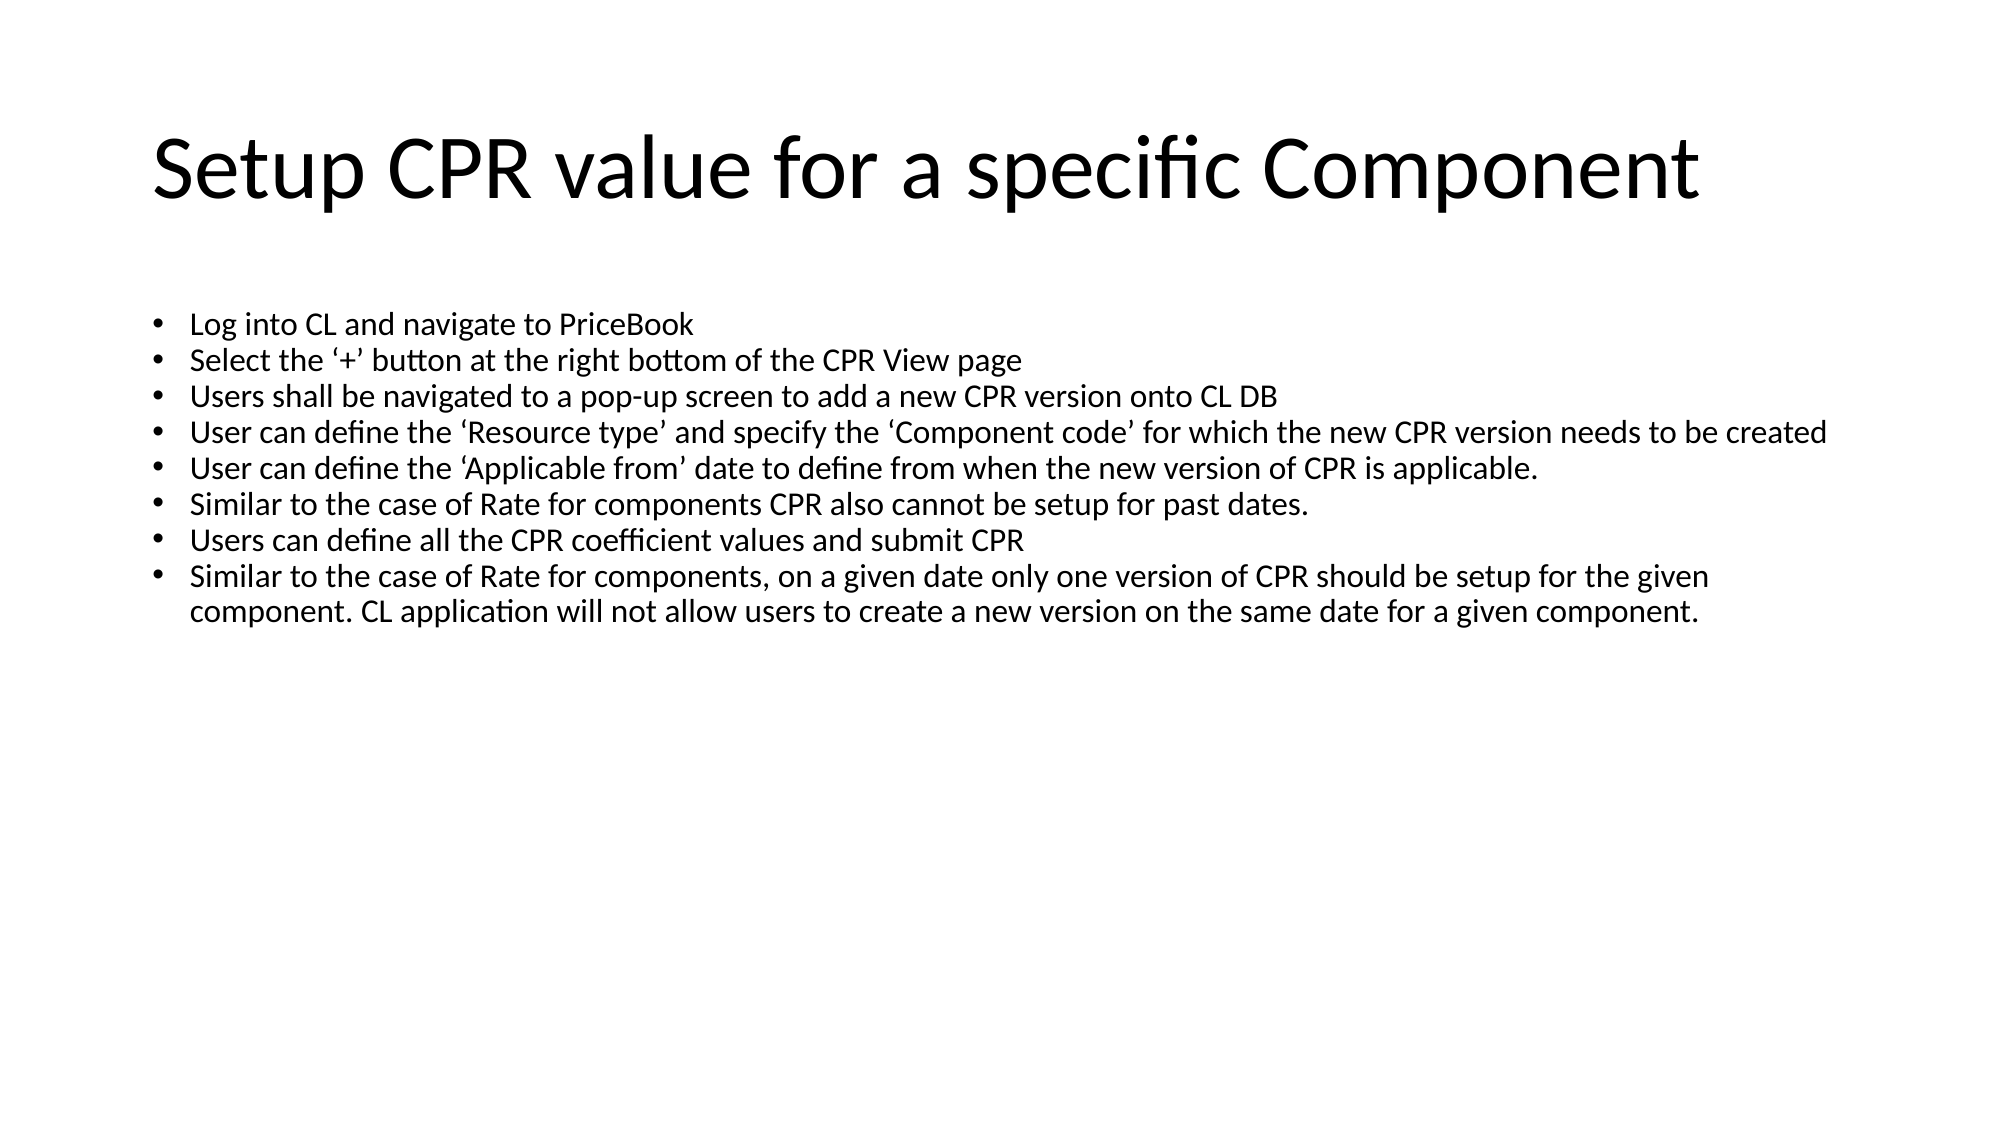

# Setup CPR value for a specific Component
Log into CL and navigate to PriceBook
Select the ‘+’ button at the right bottom of the CPR View page
Users shall be navigated to a pop-up screen to add a new CPR version onto CL DB
User can define the ‘Resource type’ and specify the ‘Component code’ for which the new CPR version needs to be created
User can define the ‘Applicable from’ date to define from when the new version of CPR is applicable.
Similar to the case of Rate for components CPR also cannot be setup for past dates.
Users can define all the CPR coefficient values and submit CPR
Similar to the case of Rate for components, on a given date only one version of CPR should be setup for the given component. CL application will not allow users to create a new version on the same date for a given component.